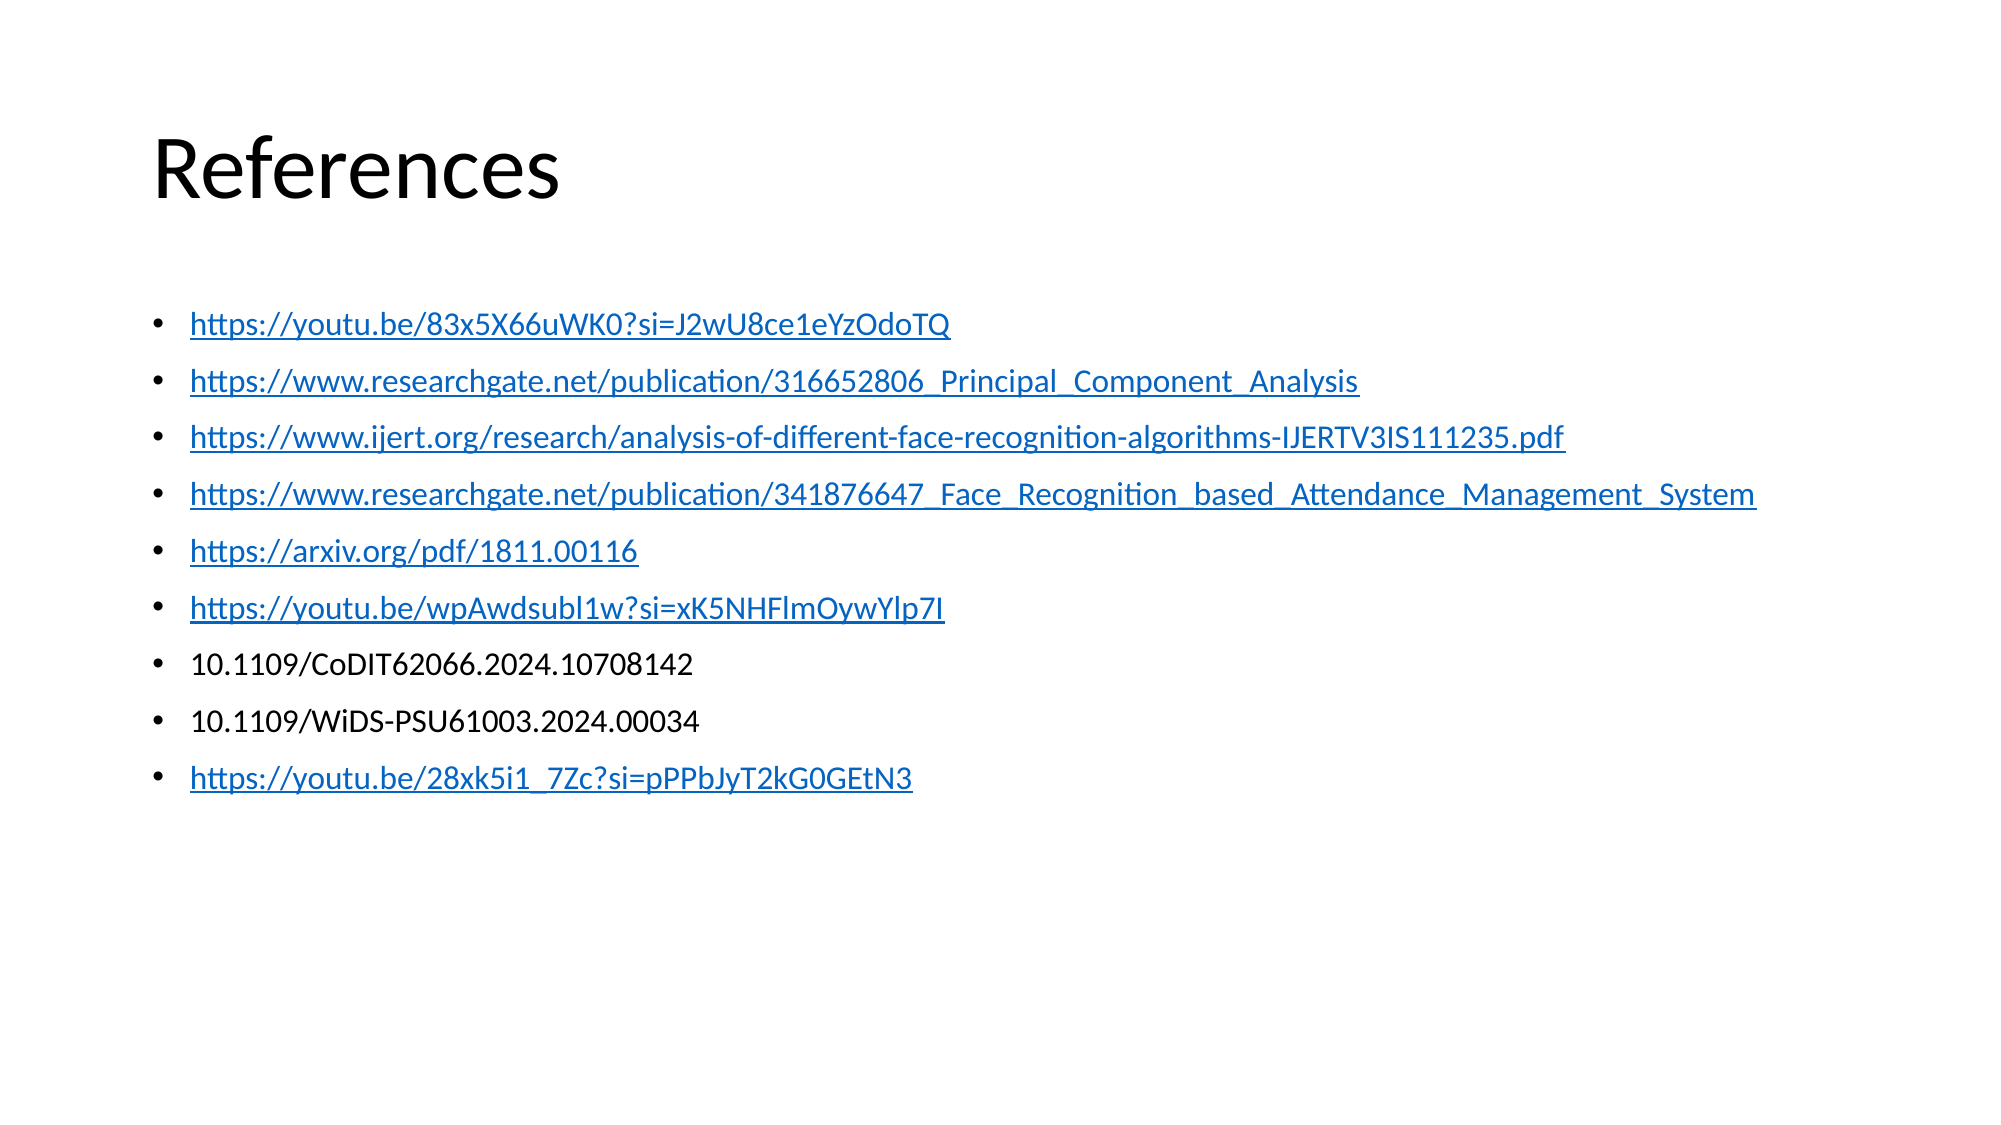

# References
https://youtu.be/83x5X66uWK0?si=J2wU8ce1eYzOdoTQ
https://www.researchgate.net/publication/316652806_Principal_Component_Analysis
https://www.ijert.org/research/analysis-of-different-face-recognition-algorithms-IJERTV3IS111235.pdf
https://www.researchgate.net/publication/341876647_Face_Recognition_based_Attendance_Management_System
https://arxiv.org/pdf/1811.00116
https://youtu.be/wpAwdsubl1w?si=xK5NHFlmOywYlp7I
10.1109/CoDIT62066.2024.10708142
10.1109/WiDS-PSU61003.2024.00034
https://youtu.be/28xk5i1_7Zc?si=pPPbJyT2kG0GEtN3